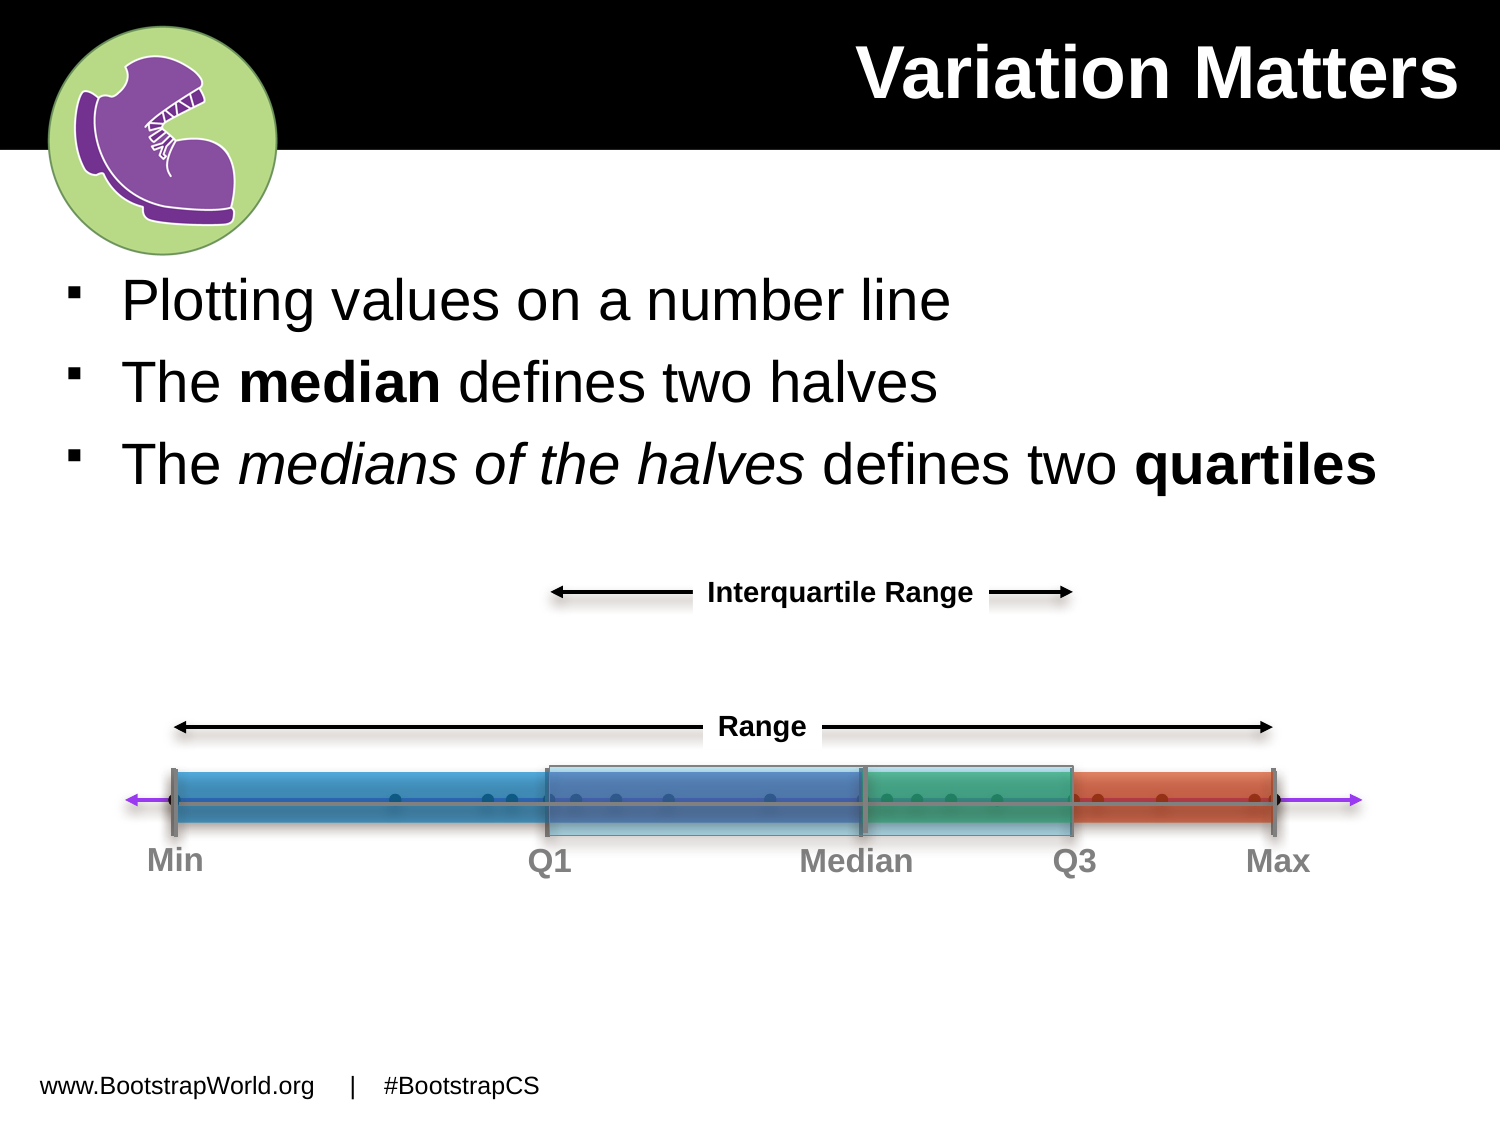

# Variation Matters
Plotting values on a number line
The median defines two halves
The medians of the halves defines two quartiles
Interquartile Range
Range

Min
Max
Median

Q1
Q3
www.BootstrapWorld.org     |    #BootstrapCS